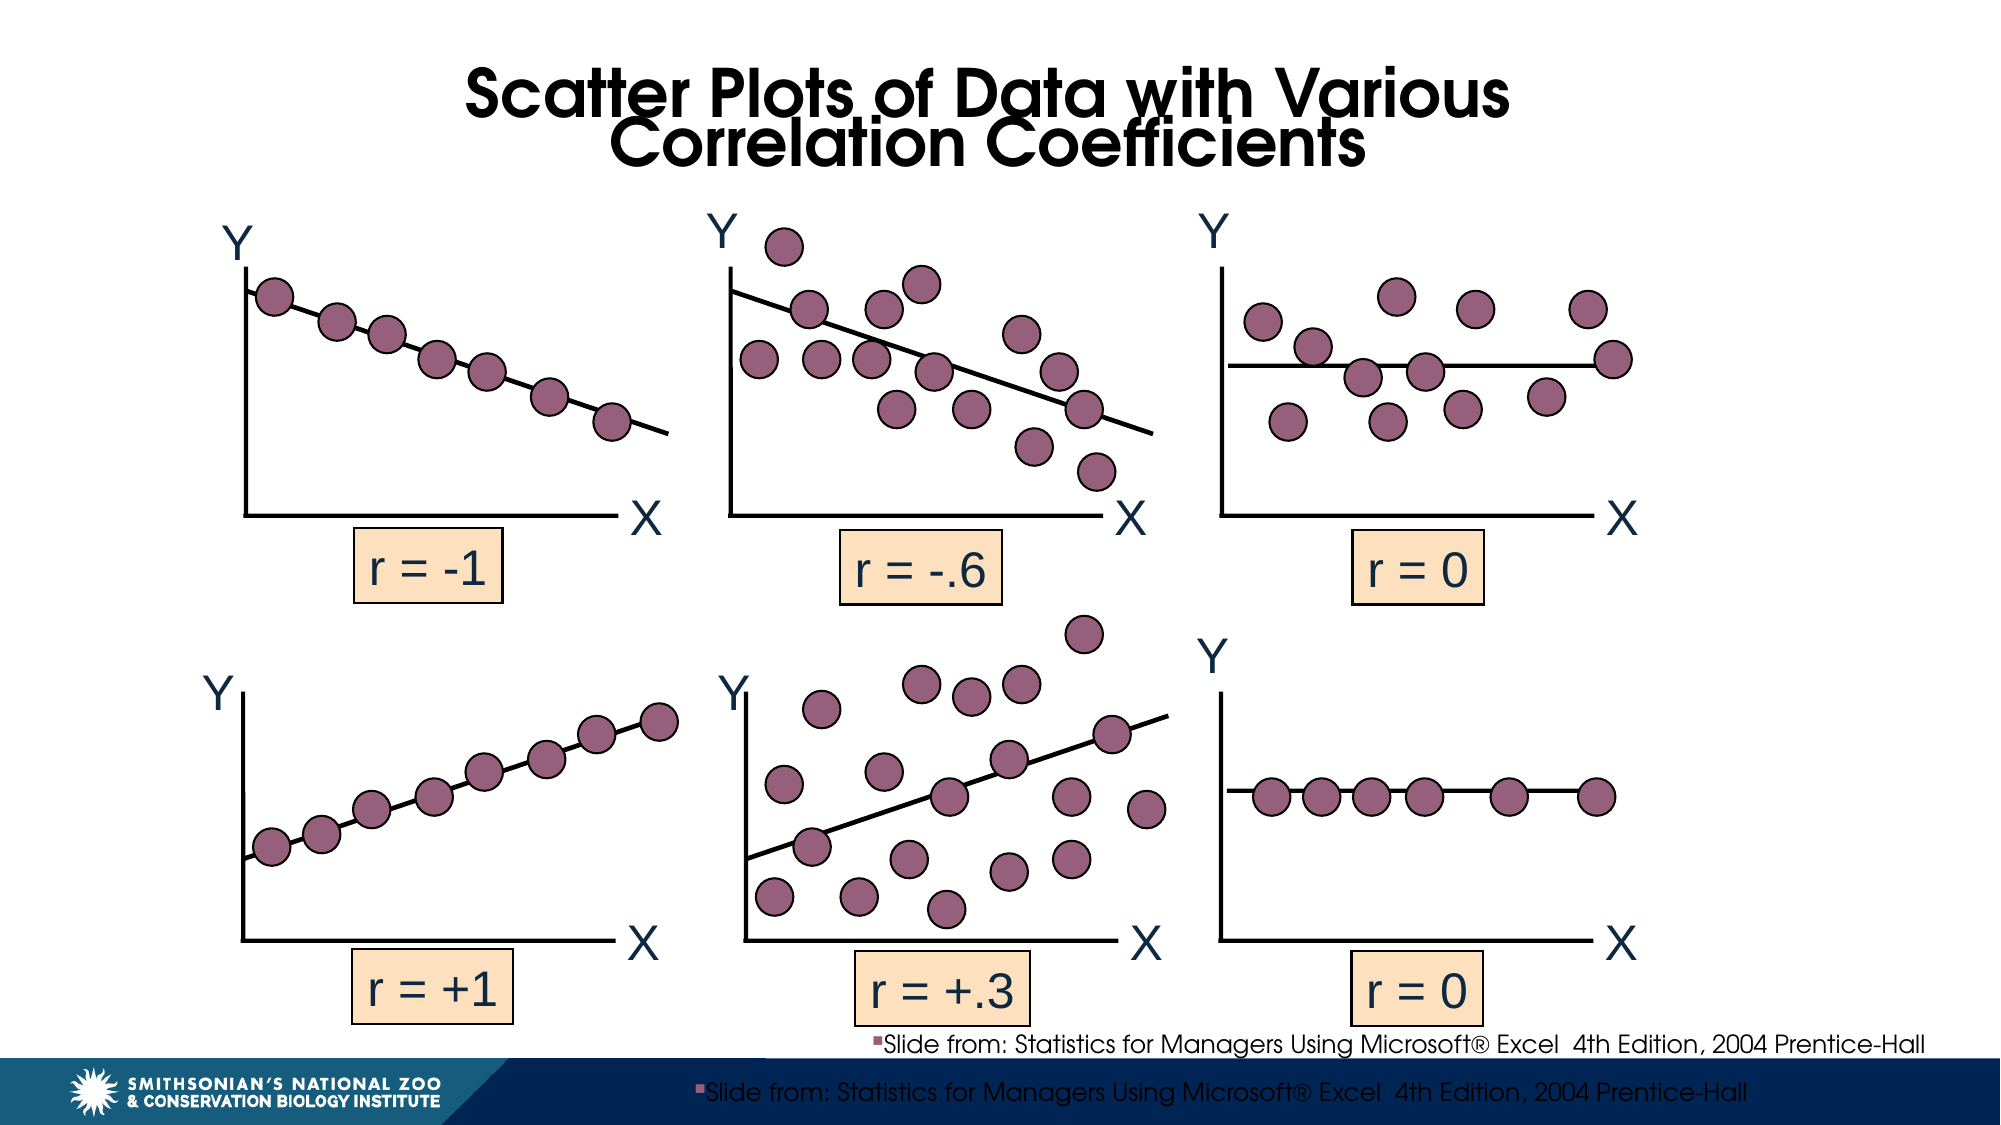

Scatter Plots of Data with Various Correlation Coefficients
Y
Y
Y

X
X
X

r = -1
r = -.6
r = 0

Y
Y
Y

X
X
X

r = +1
r = 0
r = +.3
Slide from: Statistics for Managers Using Microsoft® Excel  4th Edition, 2004 Prentice-Hall
Slide from: Statistics for Managers Using Microsoft® Excel  4th Edition, 2004 Prentice-Hall